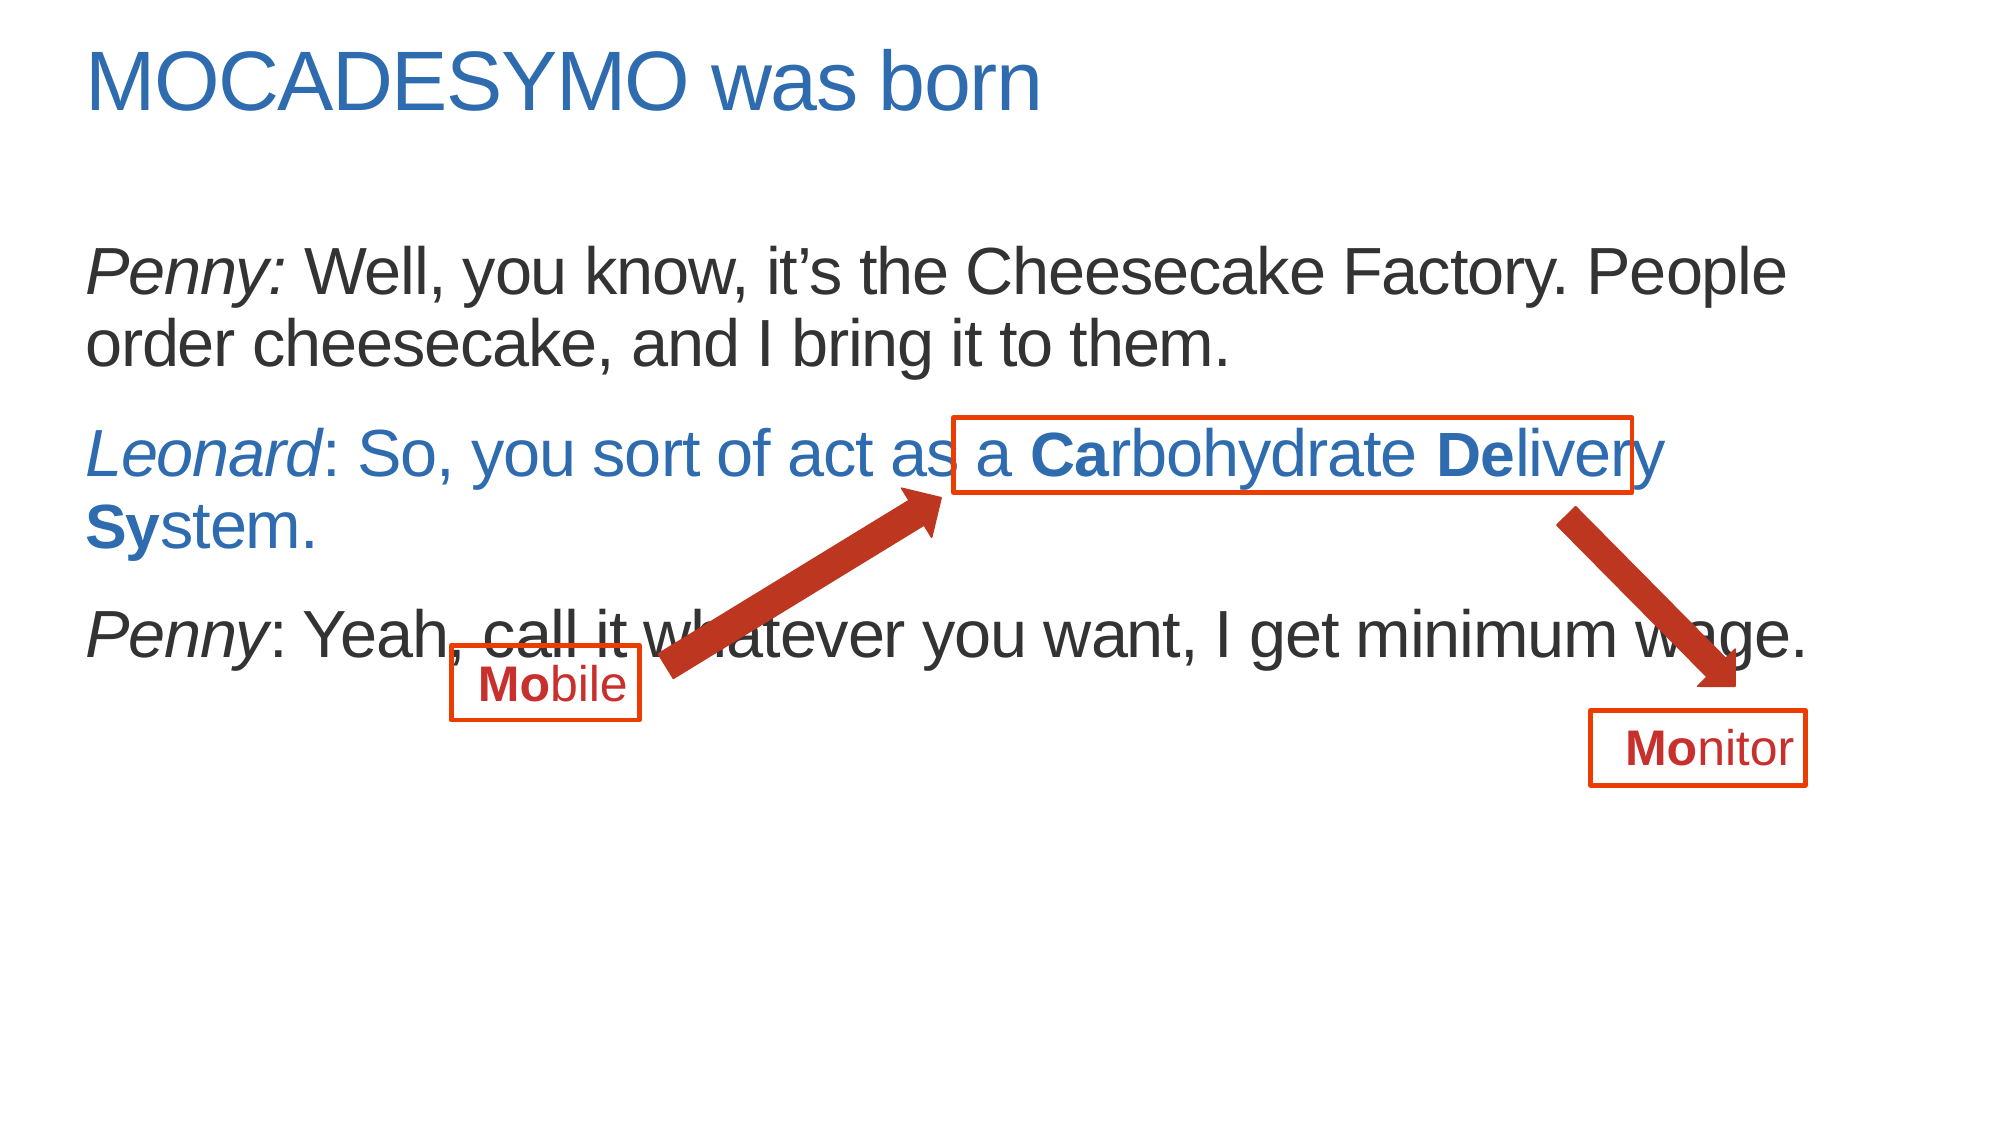

# MOCADESYMO was born
Penny: Well, you know, it’s the Cheesecake Factory. People order cheesecake, and I bring it to them.
Leonard: So, you sort of act as a Carbohydrate Delivery System.
Penny: Yeah, call it whatever you want, I get minimum wage.

Monitor

Mobile